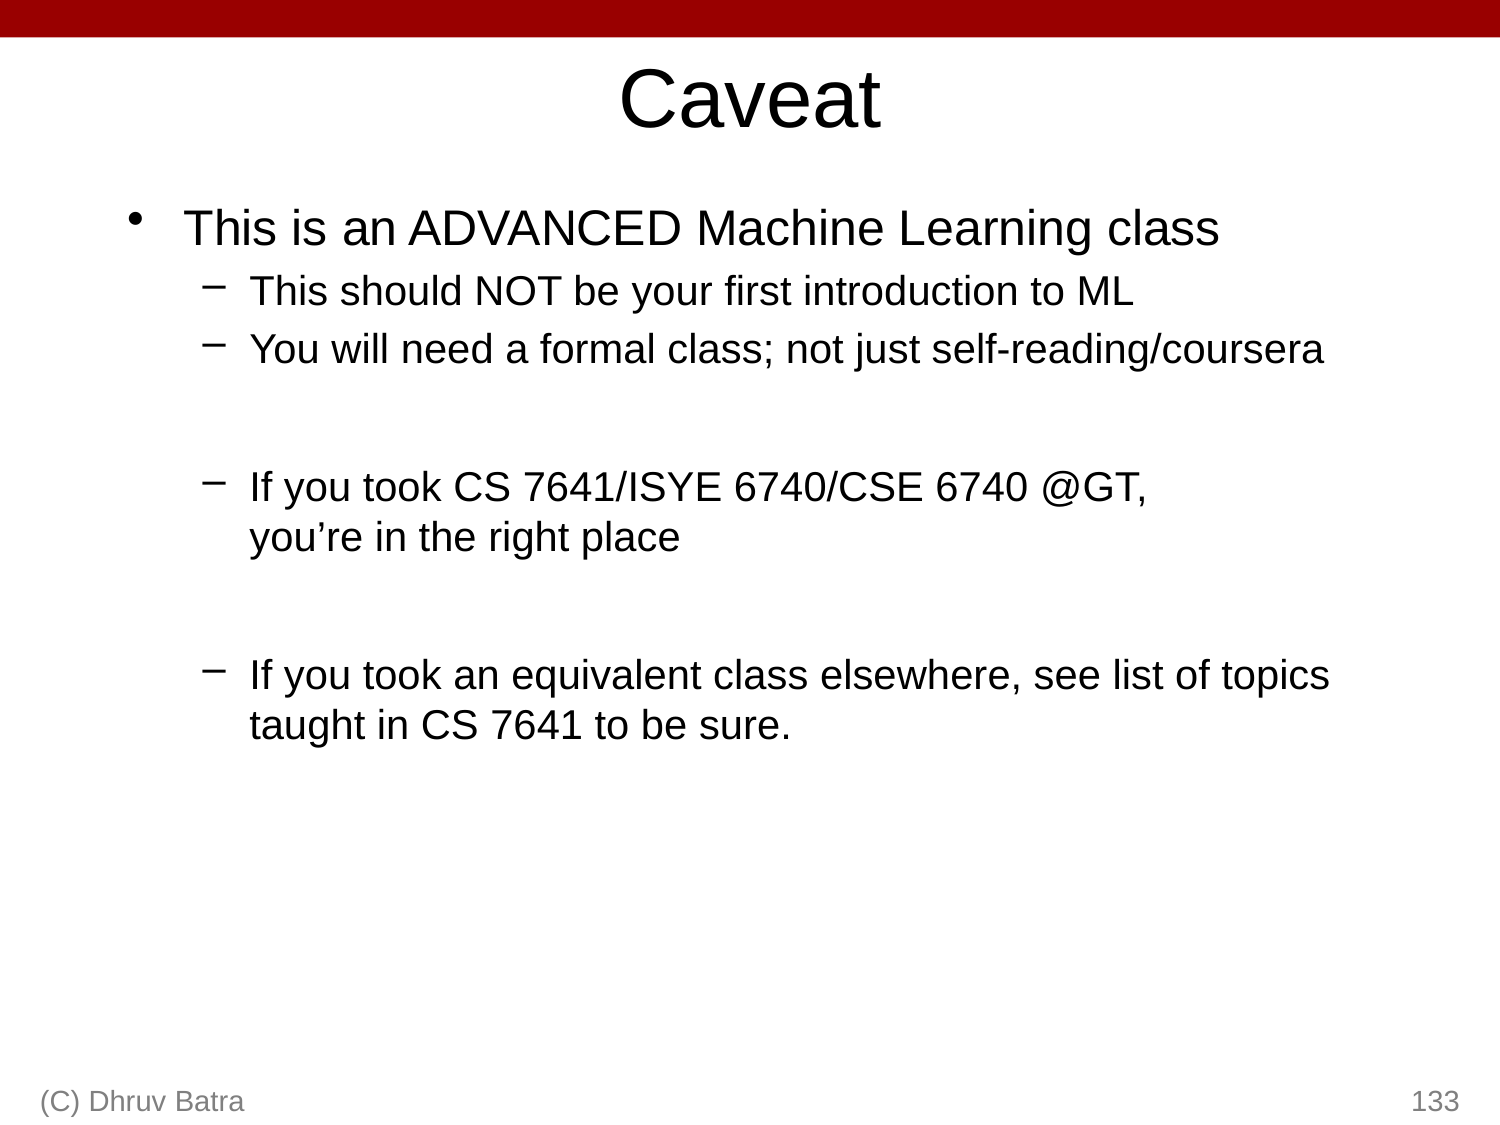

# Caveat
This is an ADVANCED Machine Learning class
This should NOT be your first introduction to ML
You will need a formal class; not just self-reading/coursera

If you took CS 7641/ISYE 6740/CSE 6740 @GT,
you’re in the right place

If you took an equivalent class elsewhere, see list of topics taught in CS 7641 to be sure.
(C) Dhruv Batra
133